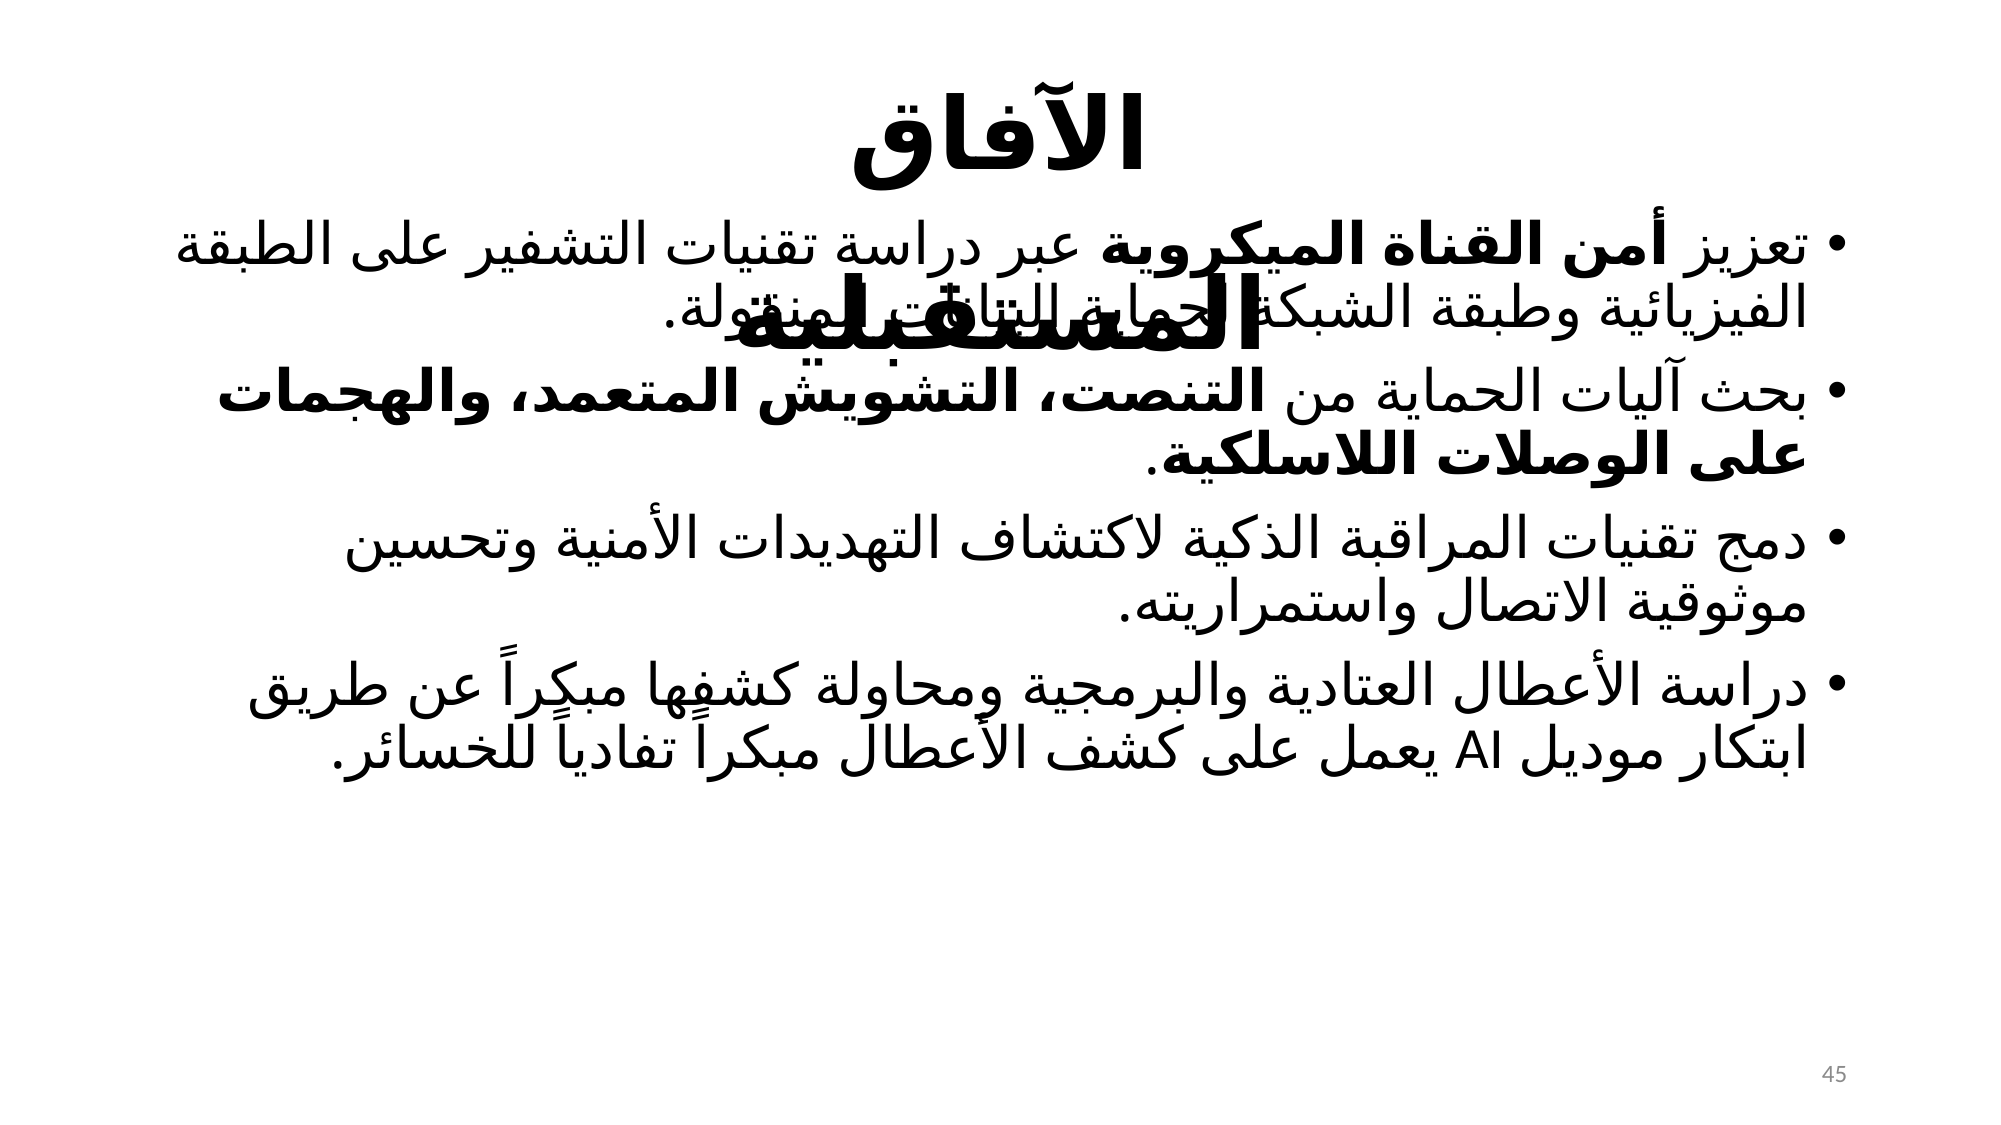

الآفاق المستقبلية
تعزيز أمن القناة الميكروية عبر دراسة تقنيات التشفير على الطبقة الفيزيائية وطبقة الشبكة لحماية البيانات المنقولة.
بحث آليات الحماية من التنصت، التشويش المتعمد، والهجمات على الوصلات اللاسلكية.
دمج تقنيات المراقبة الذكية لاكتشاف التهديدات الأمنية وتحسين موثوقية الاتصال واستمراريته.
دراسة الأعطال العتادية والبرمجية ومحاولة كشفها مبكراً عن طريق ابتكار موديل AI يعمل على كشف الأعطال مبكراً تفادياً للخسائر.

45